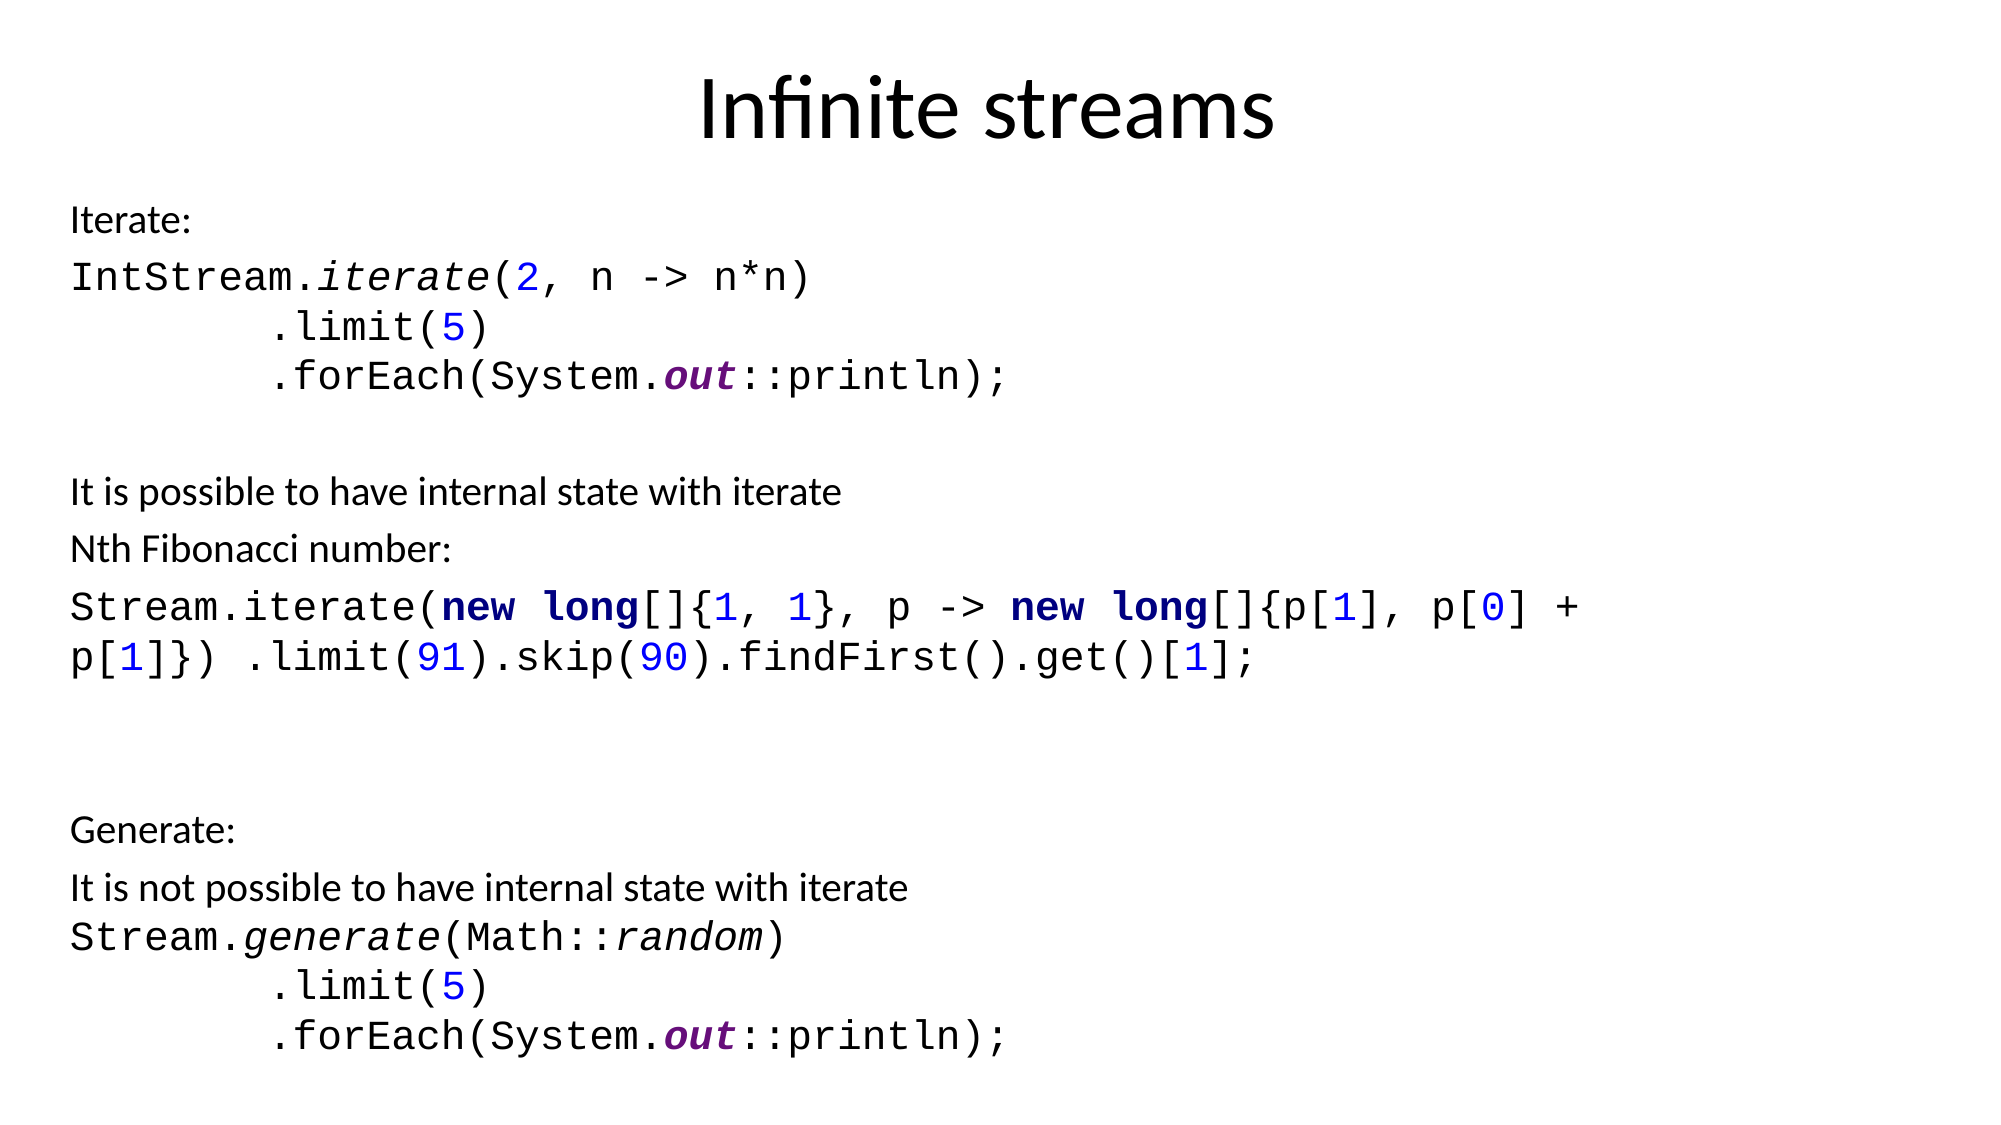

# Infinite streams
Iterate:
IntStream.iterate(2, n -> n*n)
        .limit(5)
        .forEach(System.out::println);

It is possible to have internal state with iterate
Nth Fibonacci number:
Stream.iterate(new long[]{1, 1}, p -> new long[]{p[1], p[0] + p[1]}) .limit(91).skip(90).findFirst().get()[1];

Generate:
It is not possible to have internal state with iterate
Stream.generate(Math::random)
        .limit(5)
        .forEach(System.out::println);